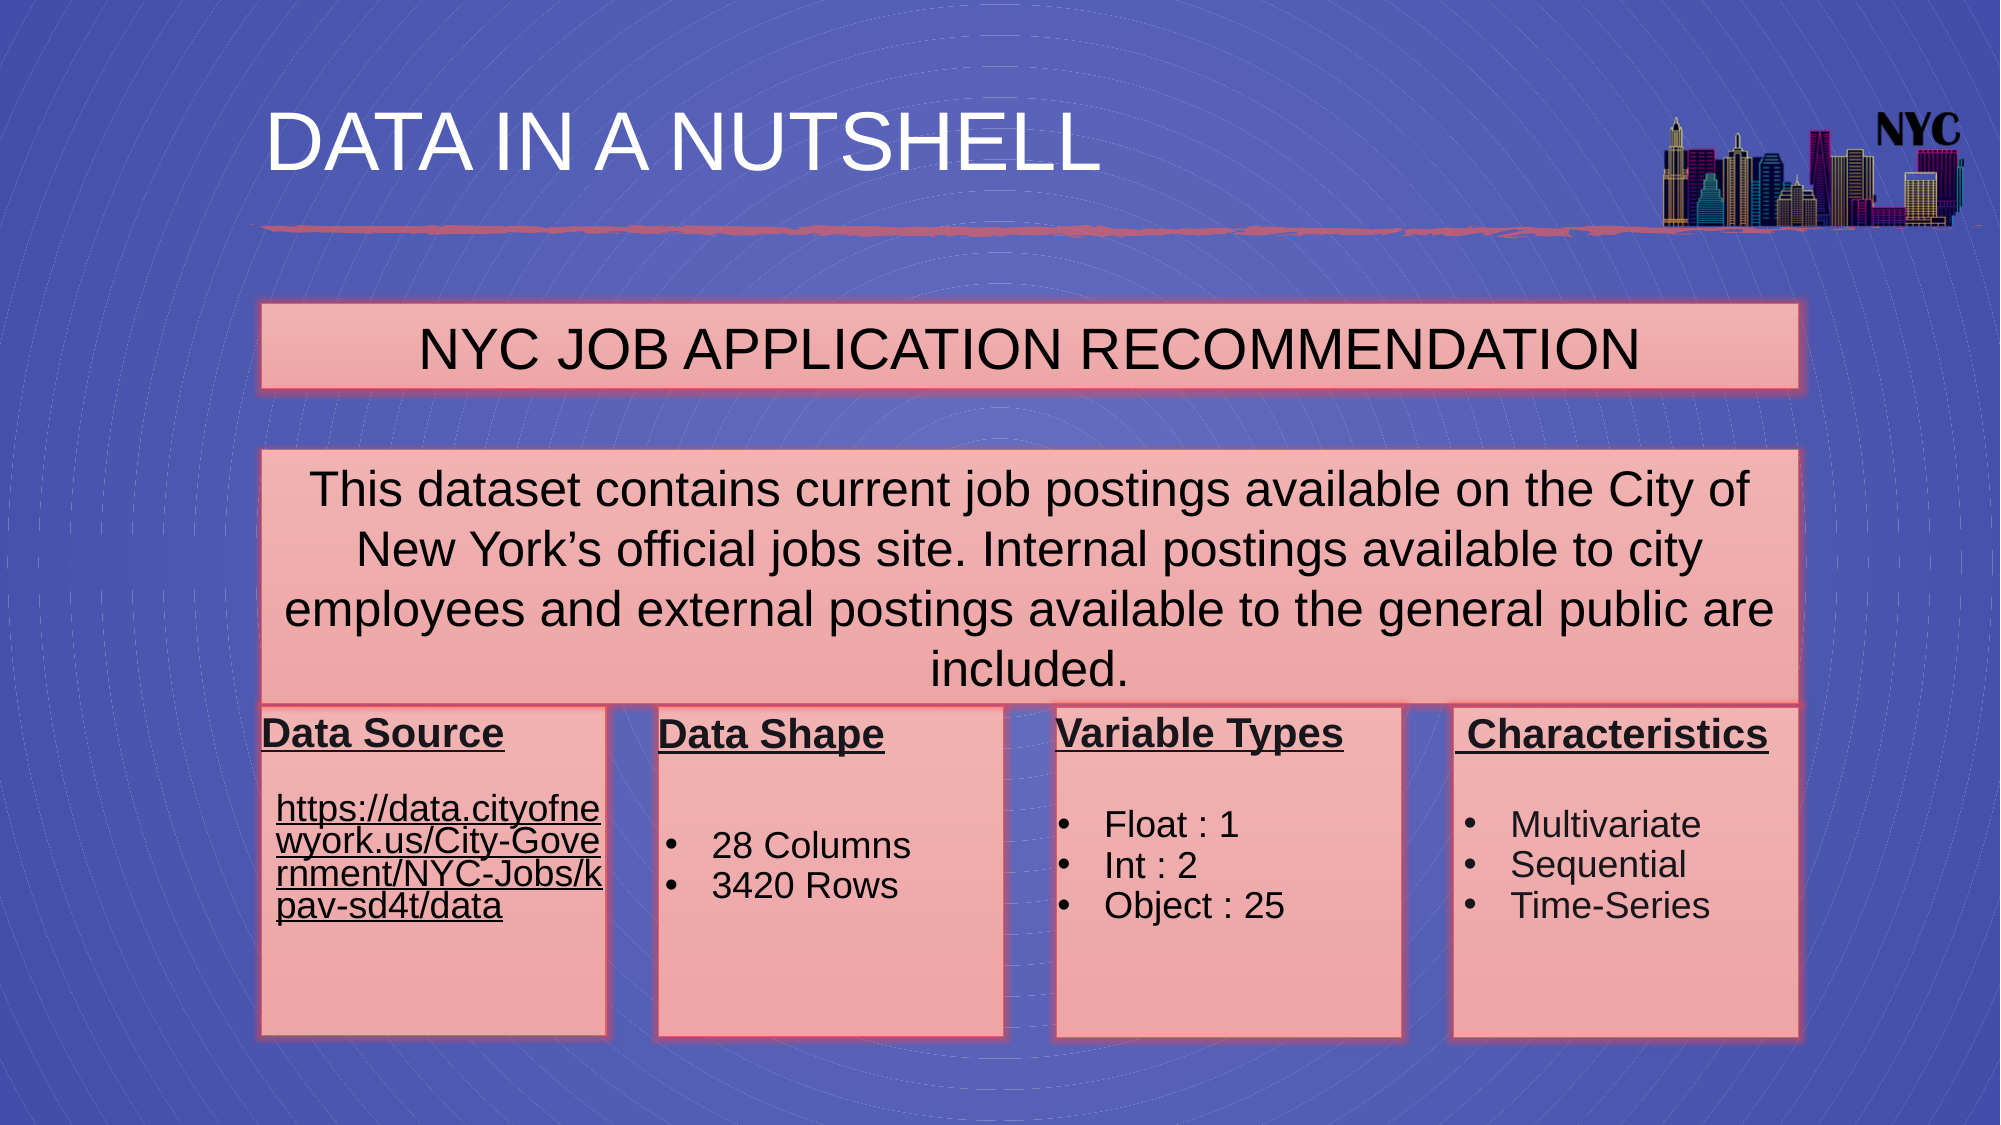

# DATA IN A NUTSHELL
NYC JOB APPLICATION RECOMMENDATION
This dataset contains current job postings available on the City of New York’s official jobs site. Internal postings available to city employees and external postings available to the general public are included.
Variable Types
Data Source
Data Shape
 Characteristics

https://data.cityofnewyork.us/City-Government/NYC-Jobs/kpav-sd4t/data
Multivariate
Sequential
Time-Series

Float : 1
Int : 2
Object : 25
28 Columns
3420 Rows